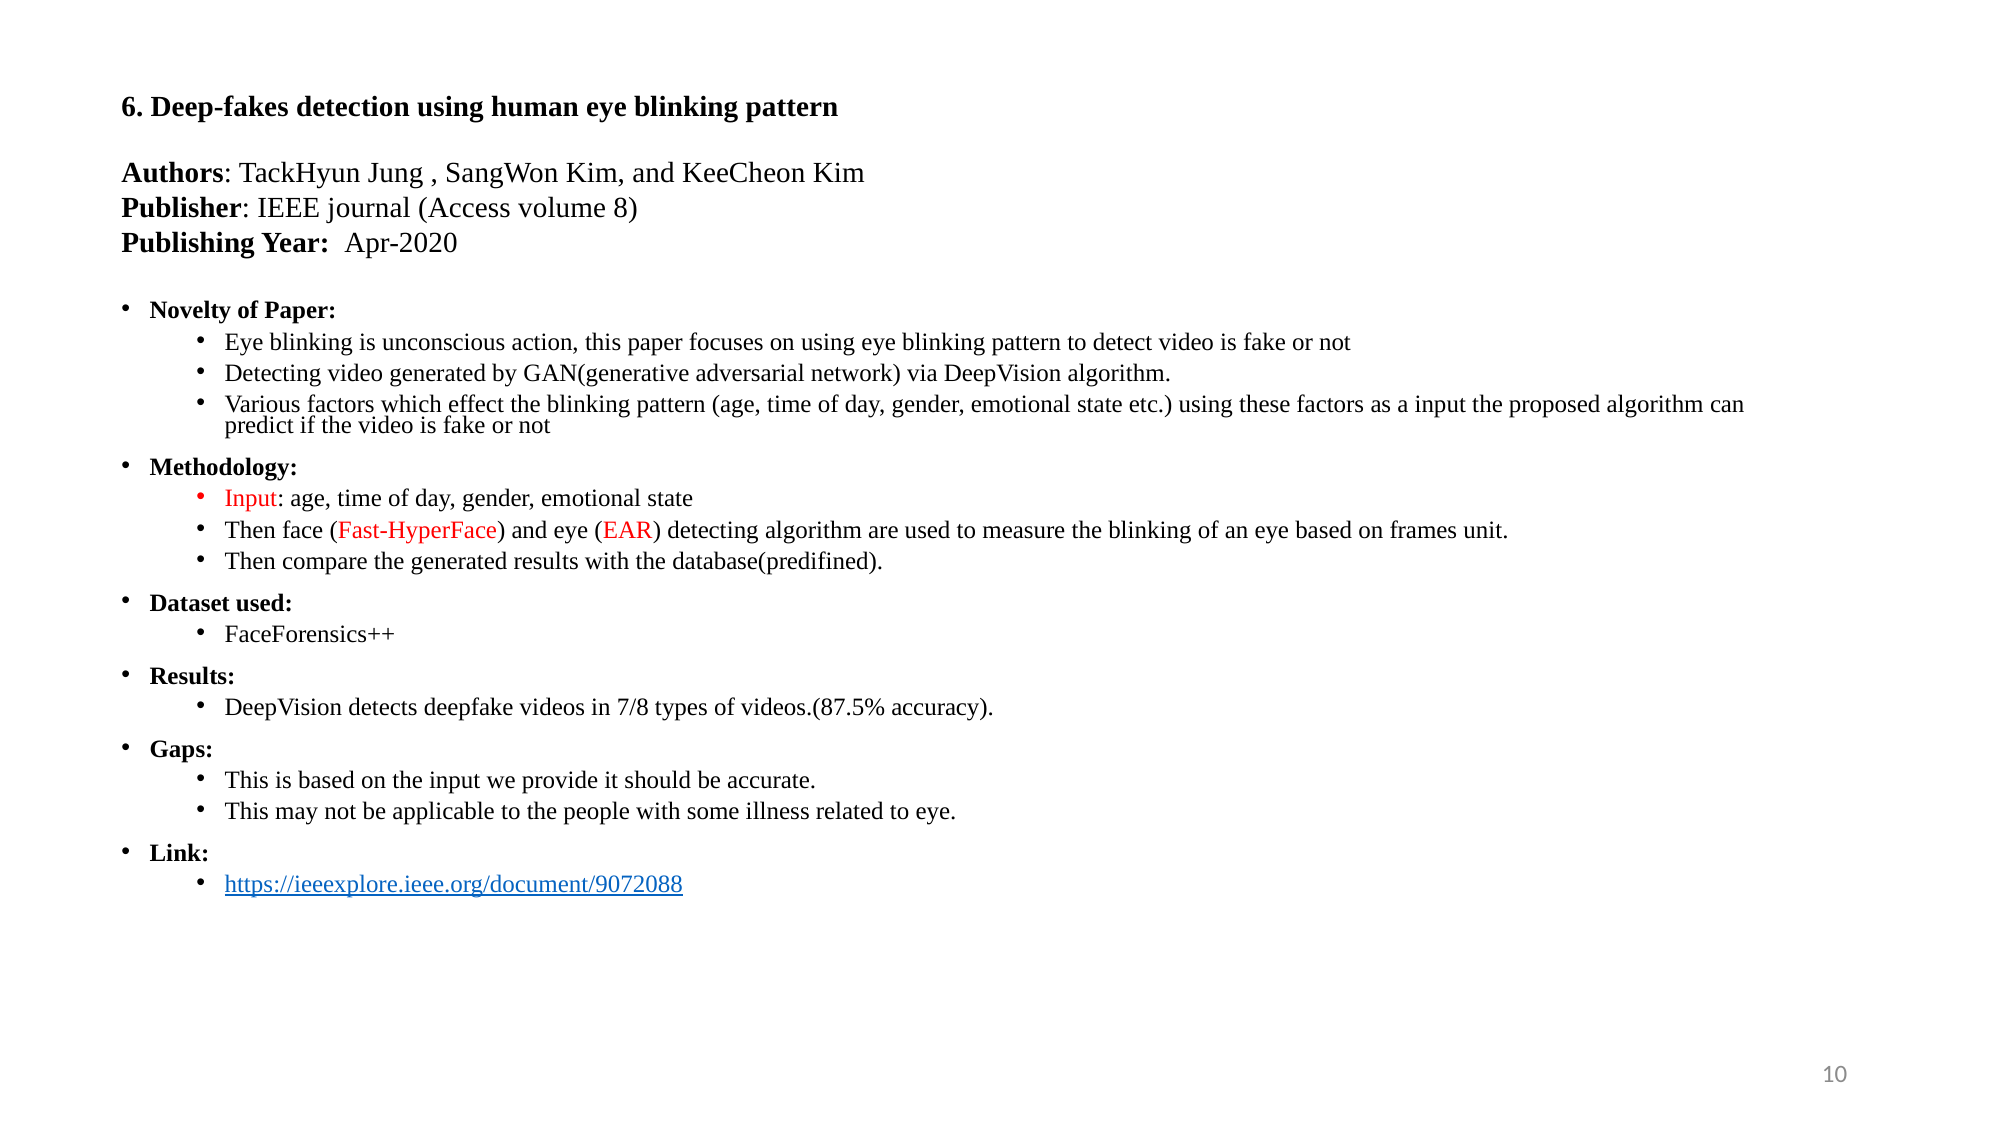

6. Deep-fakes detection using human eye blinking pattern

Authors: TackHyun Jung , SangWon Kim, and KeeCheon Kim
Publisher: IEEE journal (Access volume 8)
Publishing Year:  Apr-2020

Novelty of Paper:
Eye blinking is unconscious action, this paper focuses on using eye blinking pattern to detect video is fake or not
Detecting video generated by GAN(generative adversarial network) via DeepVision algorithm.
Various factors which effect the blinking pattern (age, time of day, gender, emotional state etc.) using these factors as a input the proposed algorithm can predict if the video is fake or not
Methodology:
Input: age, time of day, gender, emotional state
Then face (Fast-HyperFace) and eye (EAR) detecting algorithm are used to measure the blinking of an eye based on frames unit.
Then compare the generated results with the database(predifined).
Dataset used:
FaceForensics++
Results:
DeepVision detects deepfake videos in 7/8 types of videos.(87.5% accuracy).
Gaps:
This is based on the input we provide it should be accurate.
This may not be applicable to the people with some illness related to eye.
Link:
https://ieeexplore.ieee.org/document/9072088

10